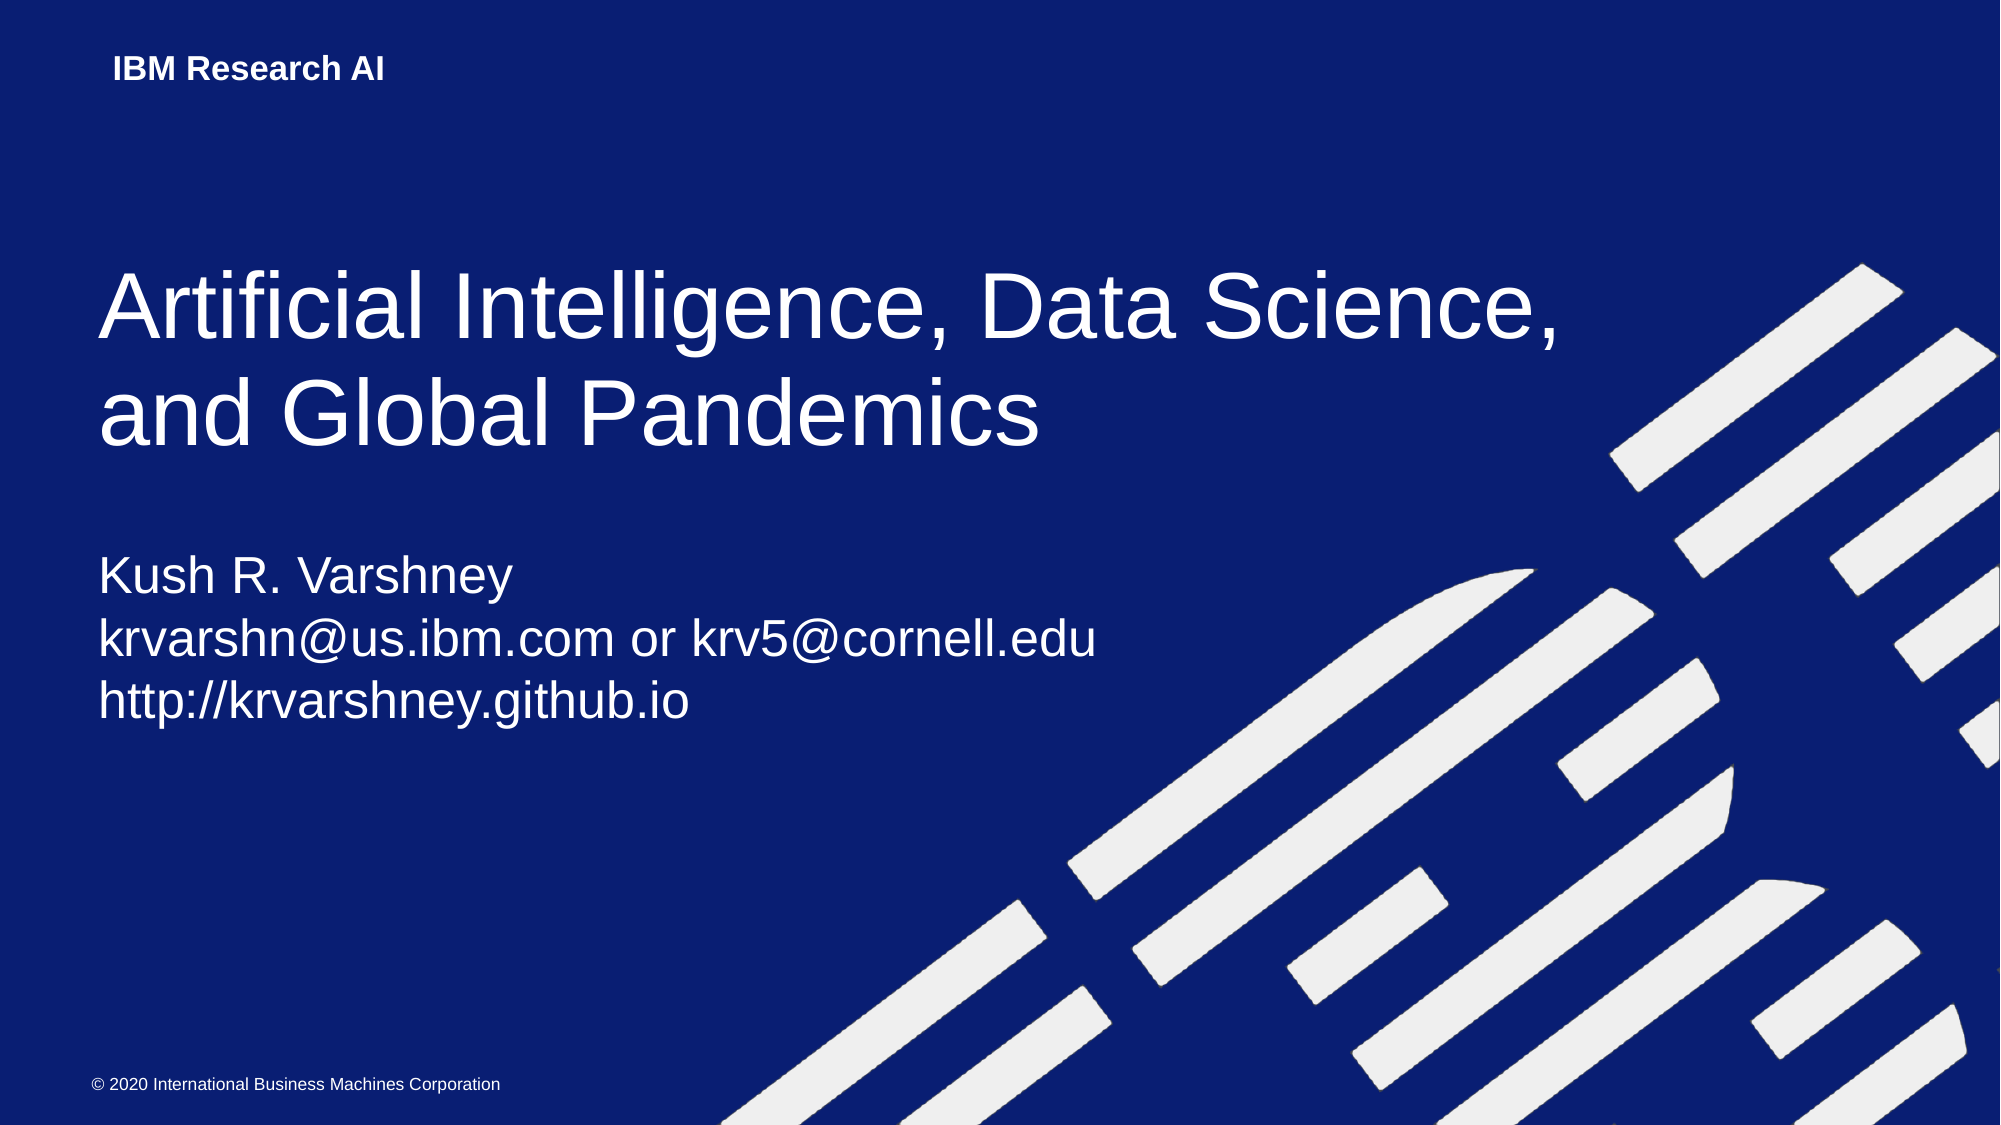

# Artificial Intelligence, Data Science, and Global Pandemics
Kush R. Varshney
krvarshn@us.ibm.com or krv5@cornell.edu
http://krvarshney.github.io